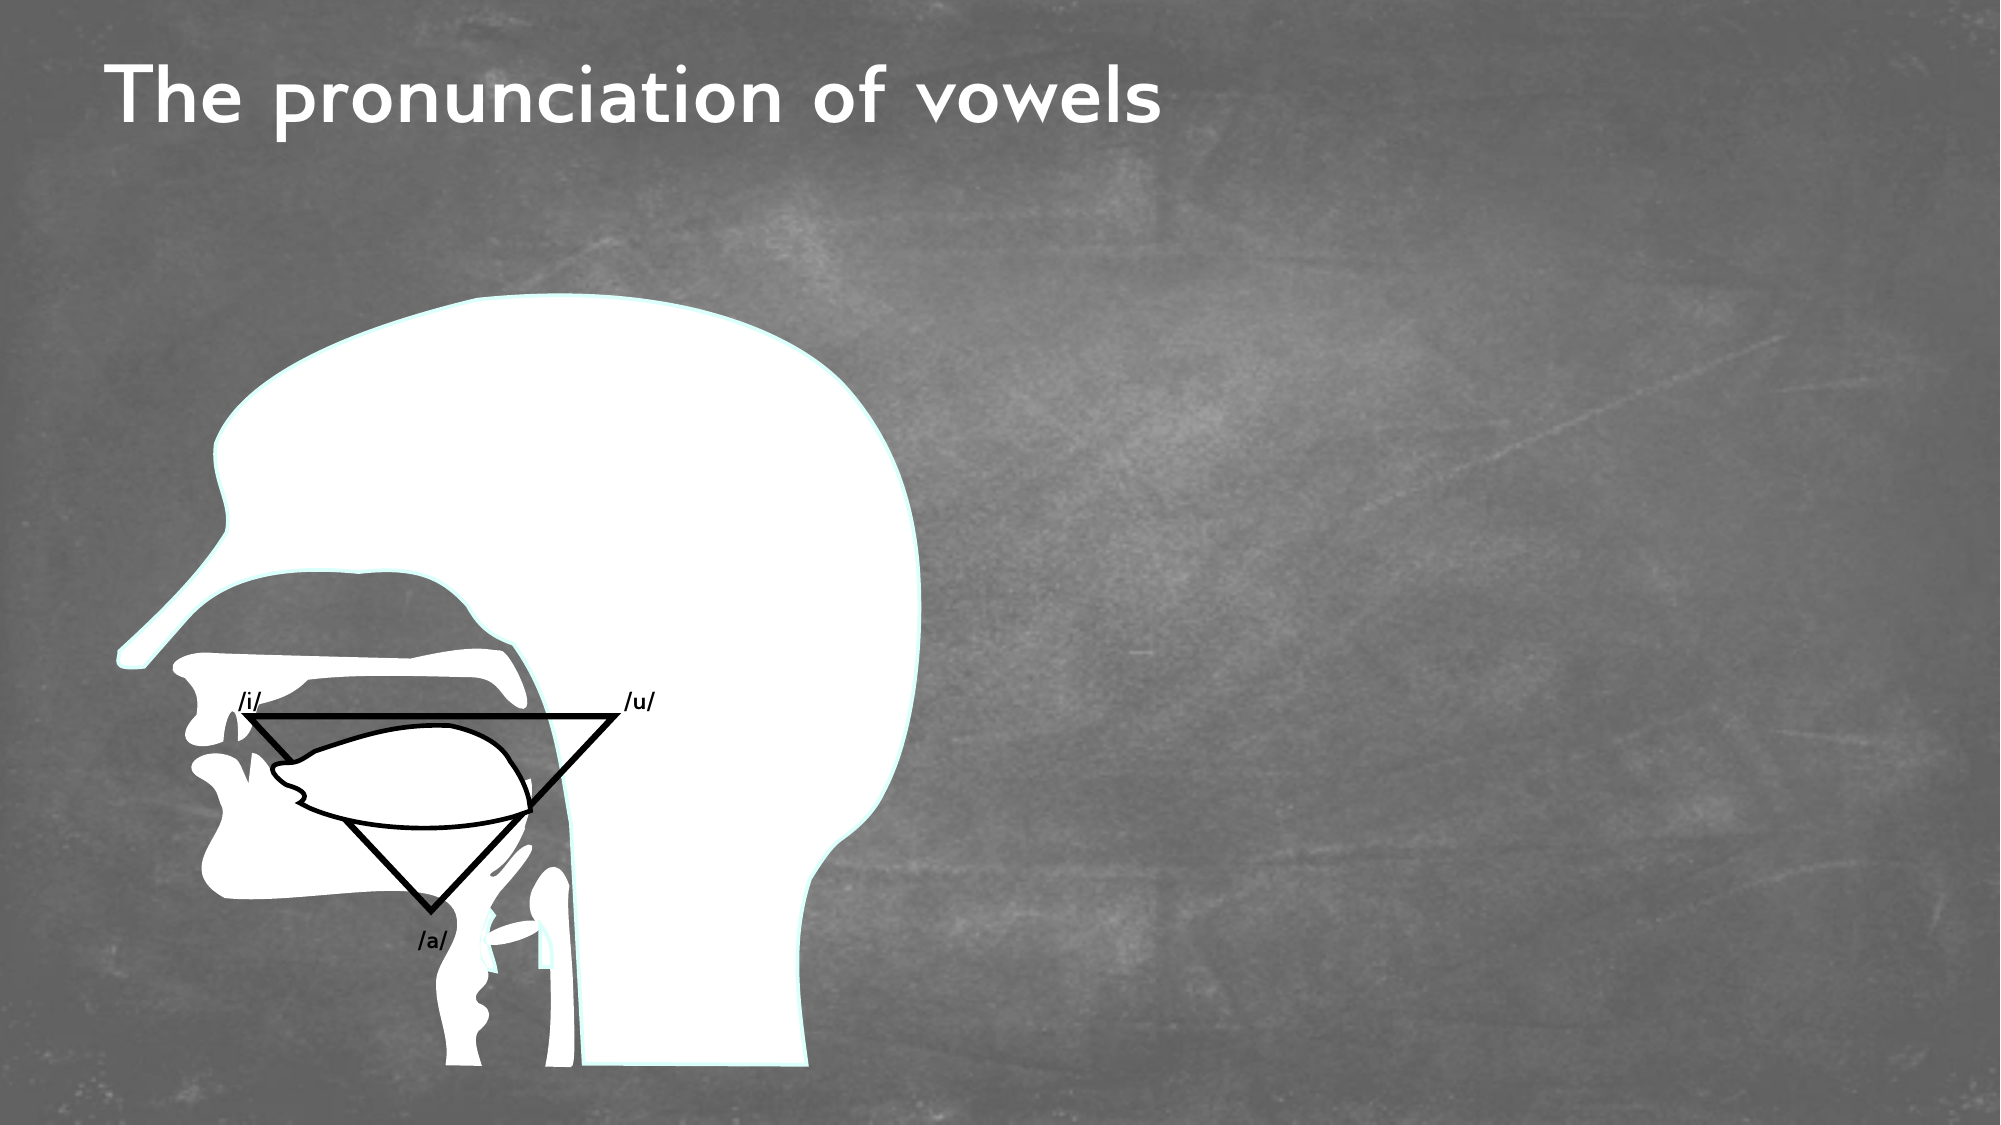

The pronunciation of vowels

/i/
/u/

/a/